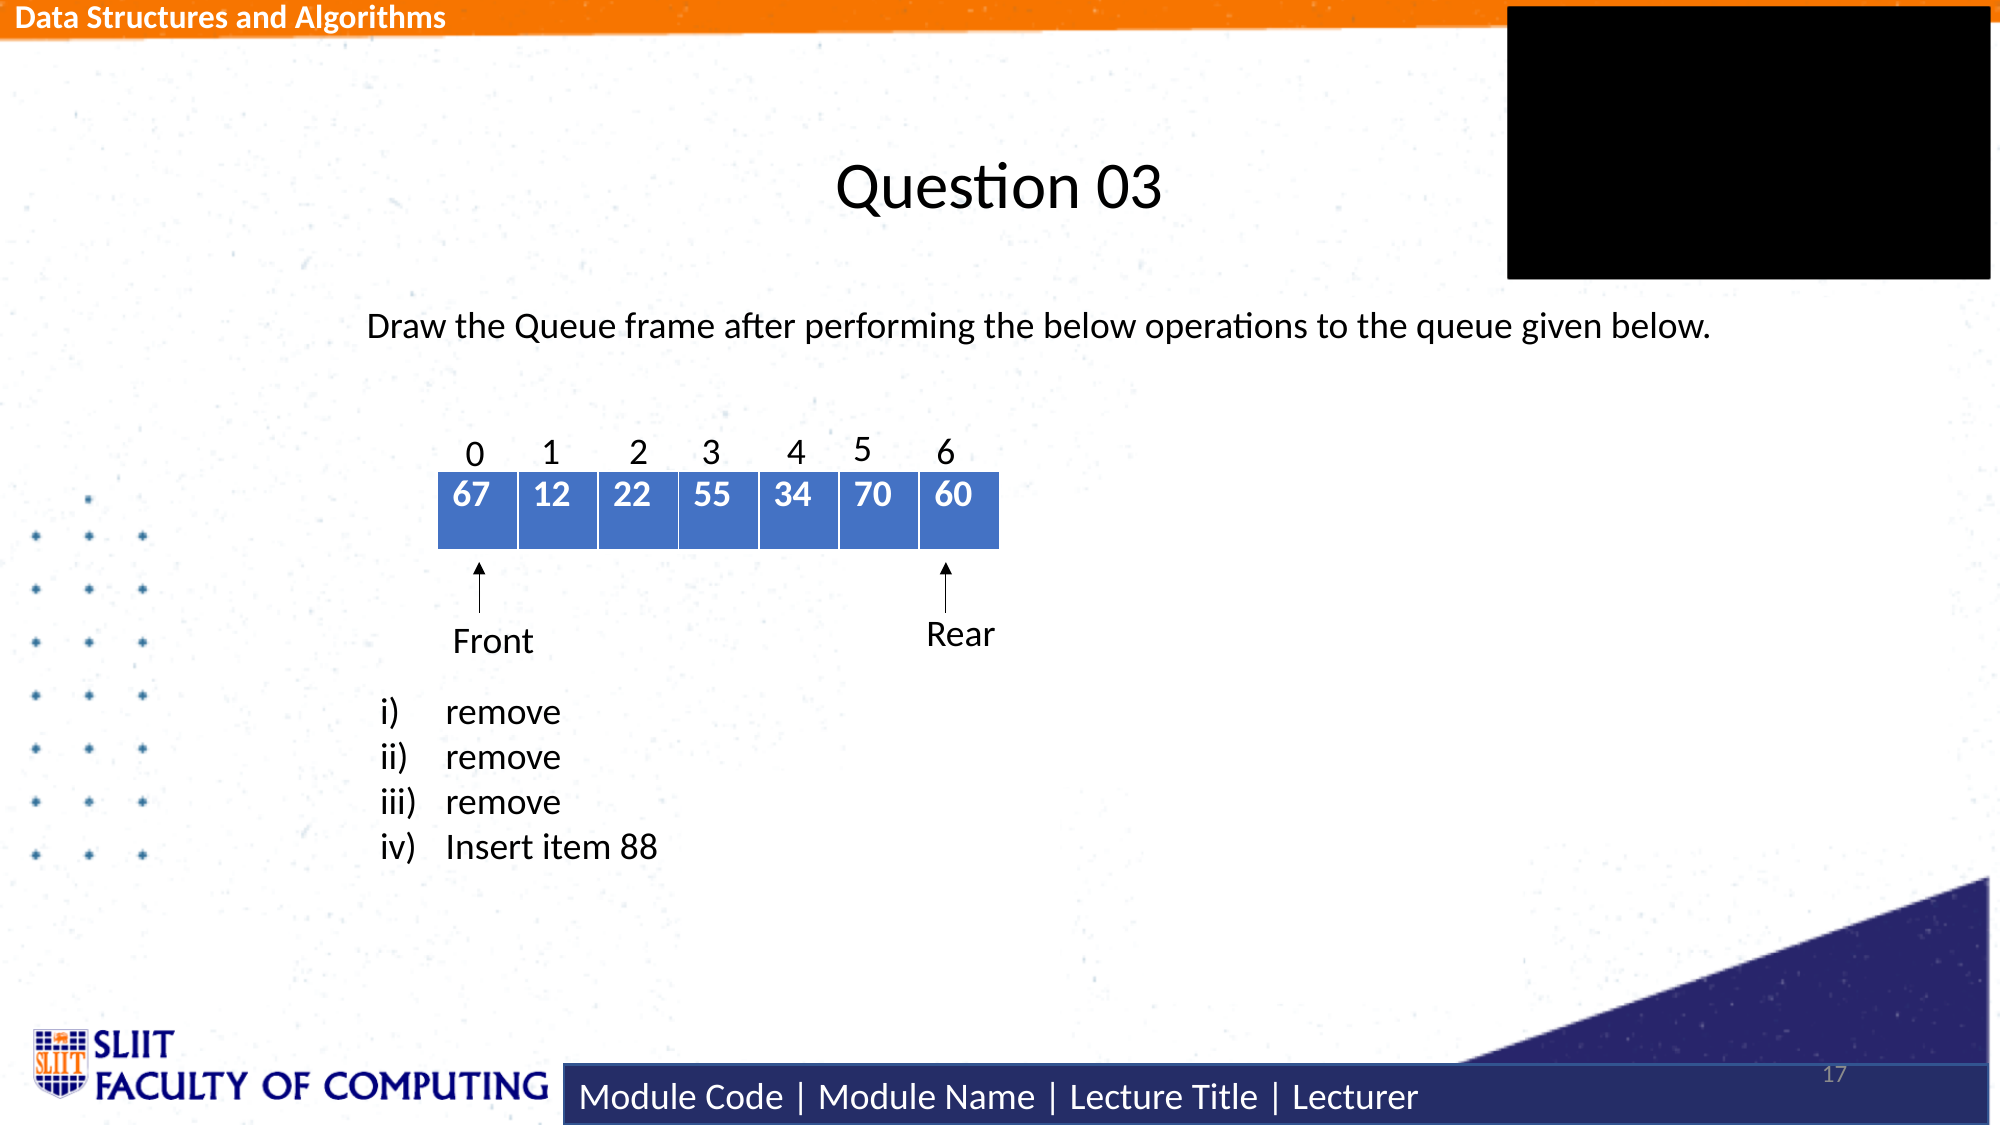

# Question 03
Draw the Queue frame after performing the below operations to the queue given below.
5
1
2
4
6
3
0
| 67 | 12 | 22 | 55 | 34 | 70 | 60 |
| --- | --- | --- | --- | --- | --- | --- |
Rear
Front
remove
remove
remove
Insert item 88

17